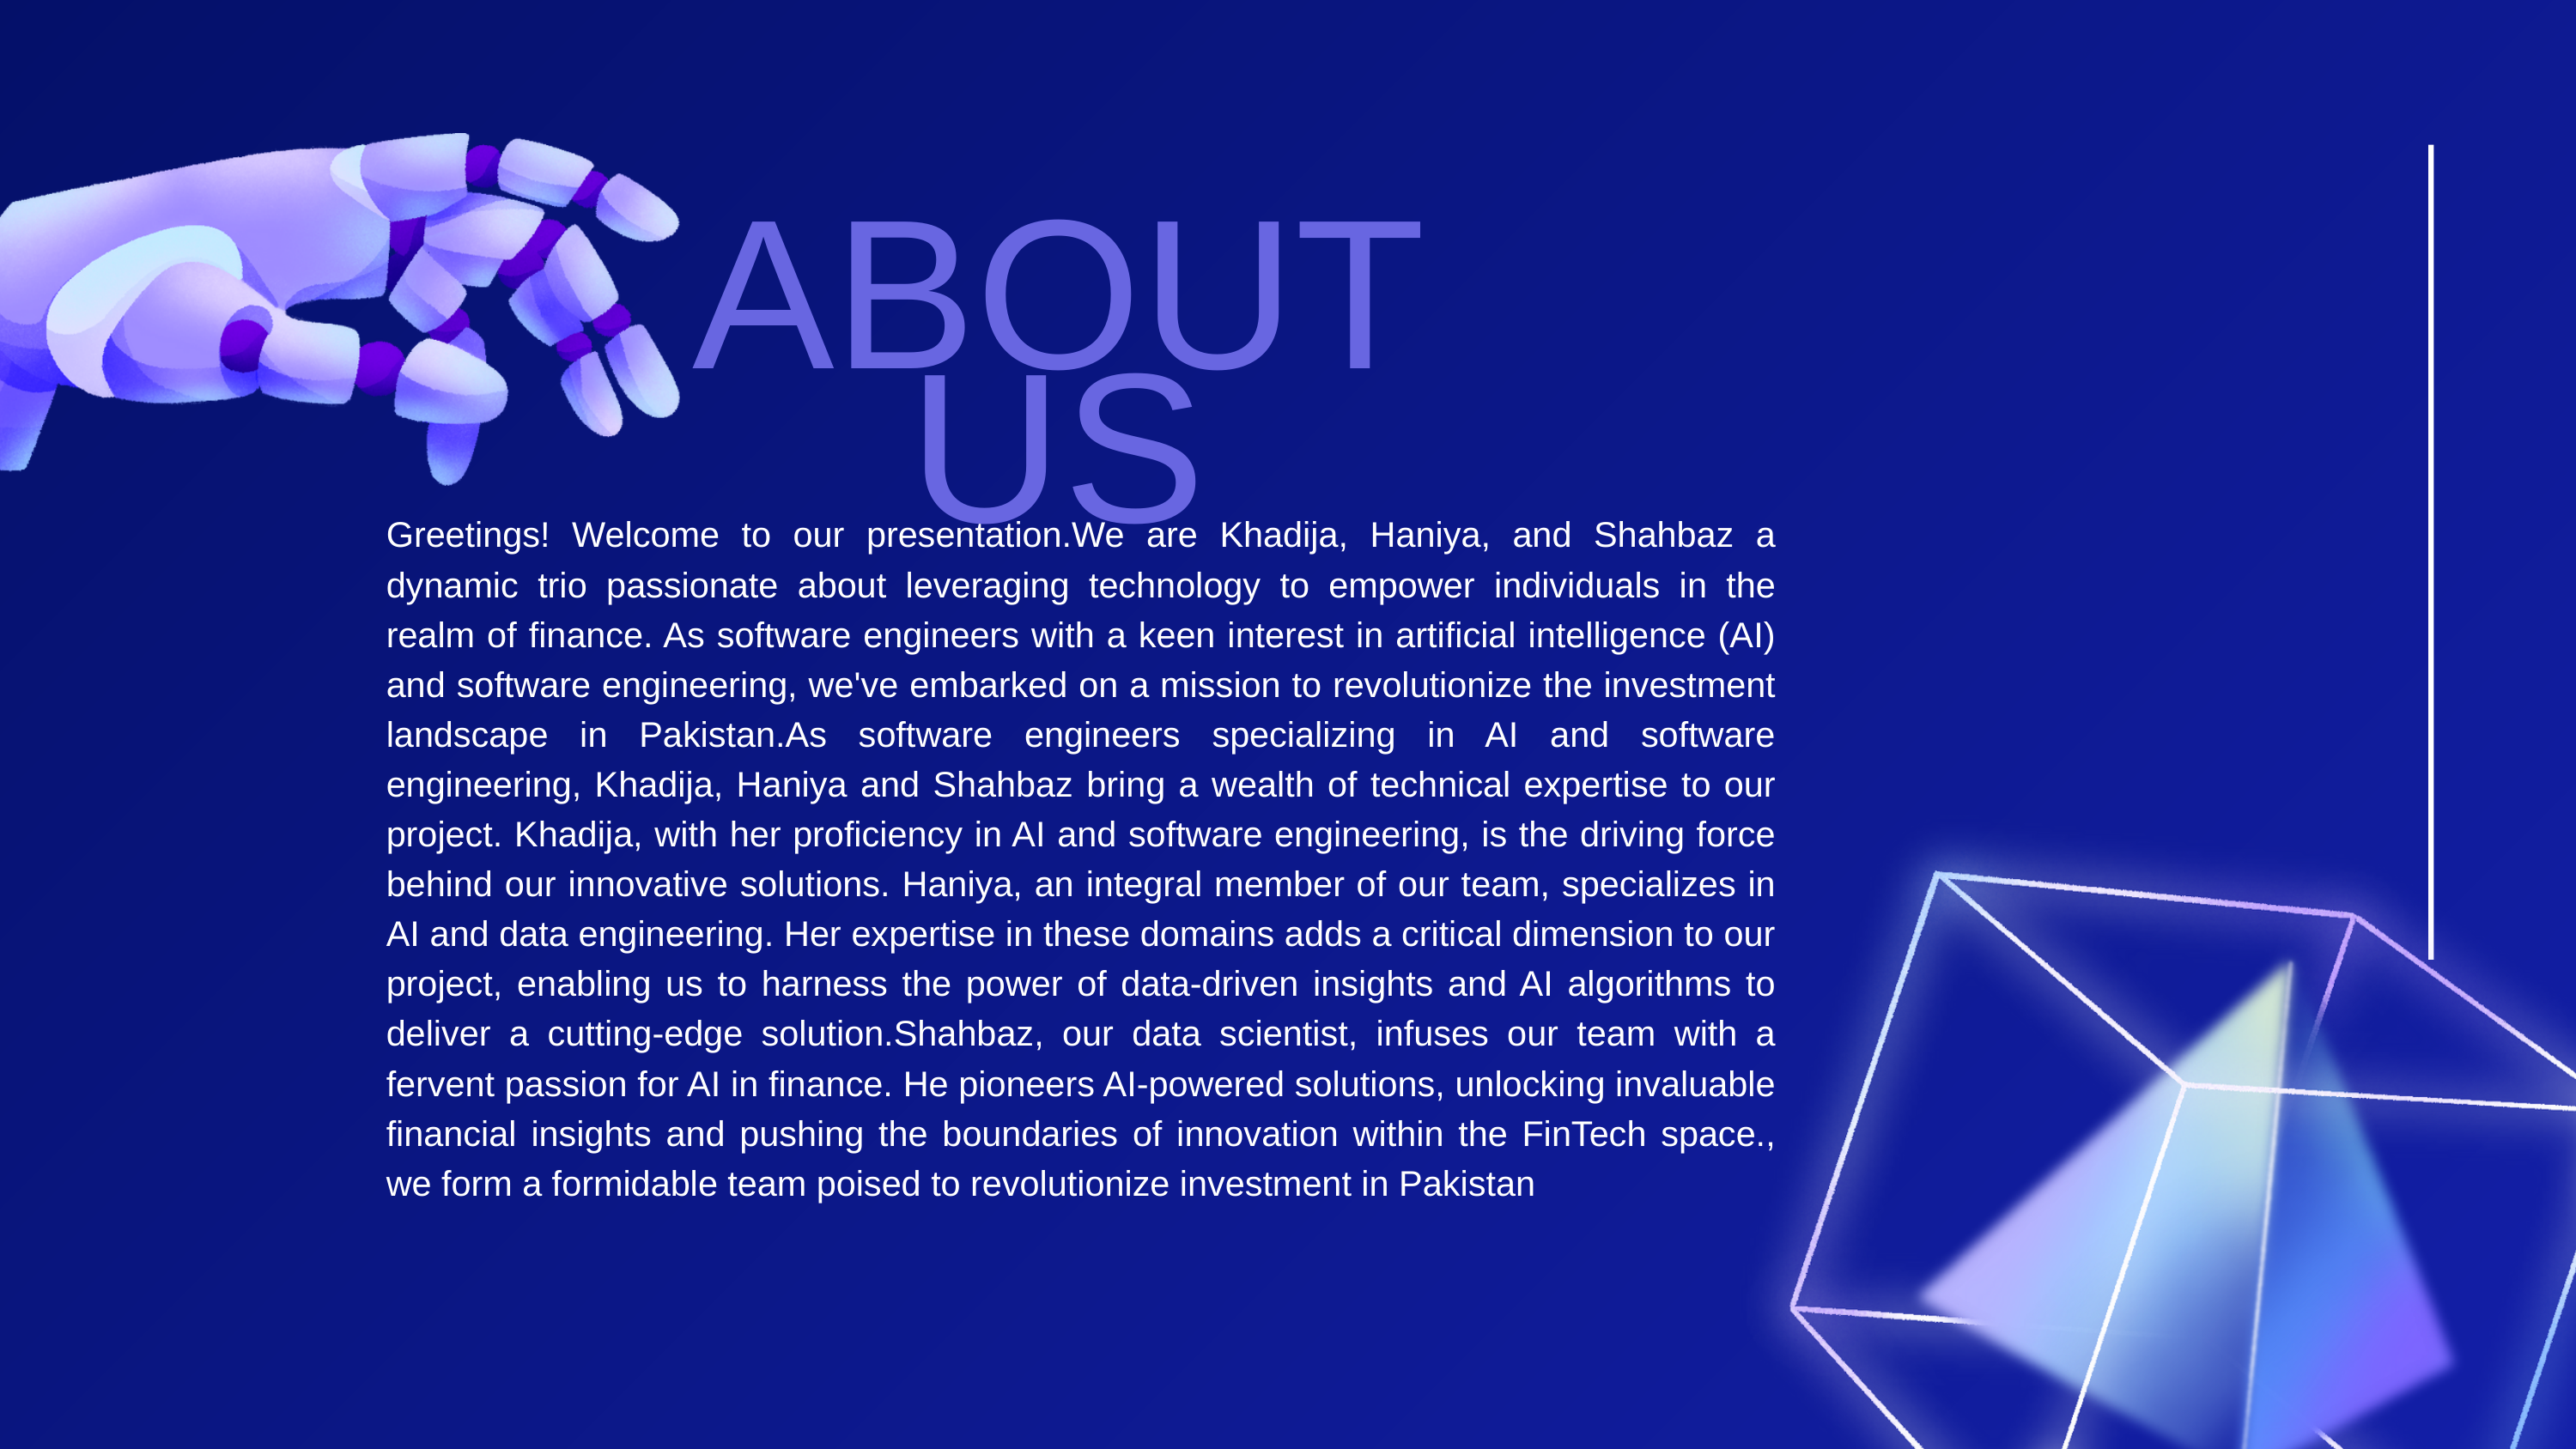

ABOUT US
Greetings! Welcome to our presentation.We are Khadija, Haniya, and Shahbaz a dynamic trio passionate about leveraging technology to empower individuals in the realm of finance. As software engineers with a keen interest in artificial intelligence (AI) and software engineering, we've embarked on a mission to revolutionize the investment landscape in Pakistan.As software engineers specializing in AI and software engineering, Khadija, Haniya and Shahbaz bring a wealth of technical expertise to our project. Khadija, with her proficiency in AI and software engineering, is the driving force behind our innovative solutions. Haniya, an integral member of our team, specializes in AI and data engineering. Her expertise in these domains adds a critical dimension to our project, enabling us to harness the power of data-driven insights and AI algorithms to deliver a cutting-edge solution.Shahbaz, our data scientist, infuses our team with a fervent passion for AI in finance. He pioneers AI-powered solutions, unlocking invaluable financial insights and pushing the boundaries of innovation within the FinTech space., we form a formidable team poised to revolutionize investment in Pakistan